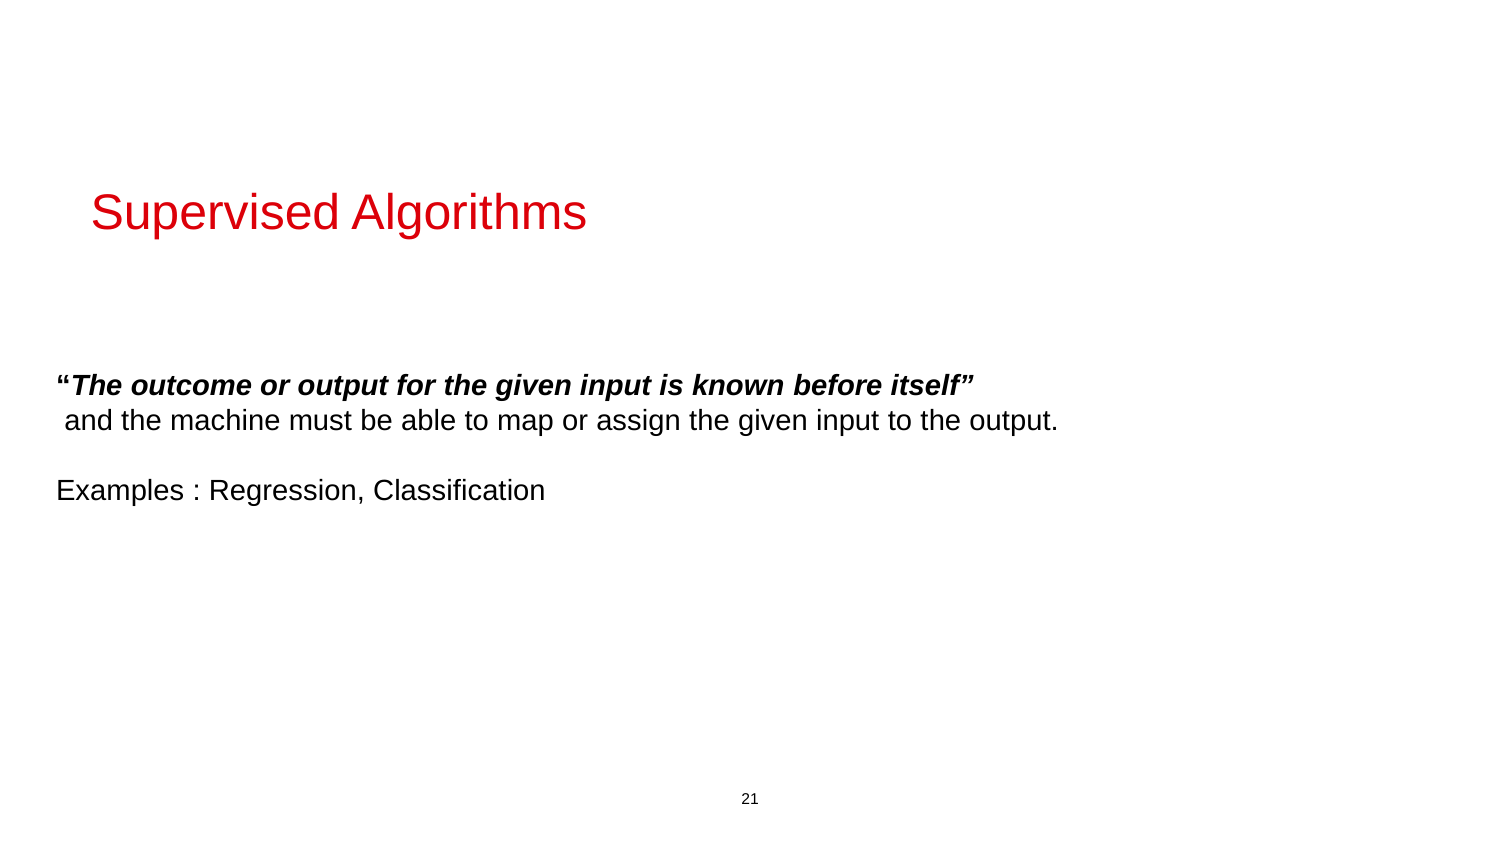

# Supervised Algorithms
“The outcome or output for the given input is known before itself”
 and the machine must be able to map or assign the given input to the output.

Examples : Regression, Classification